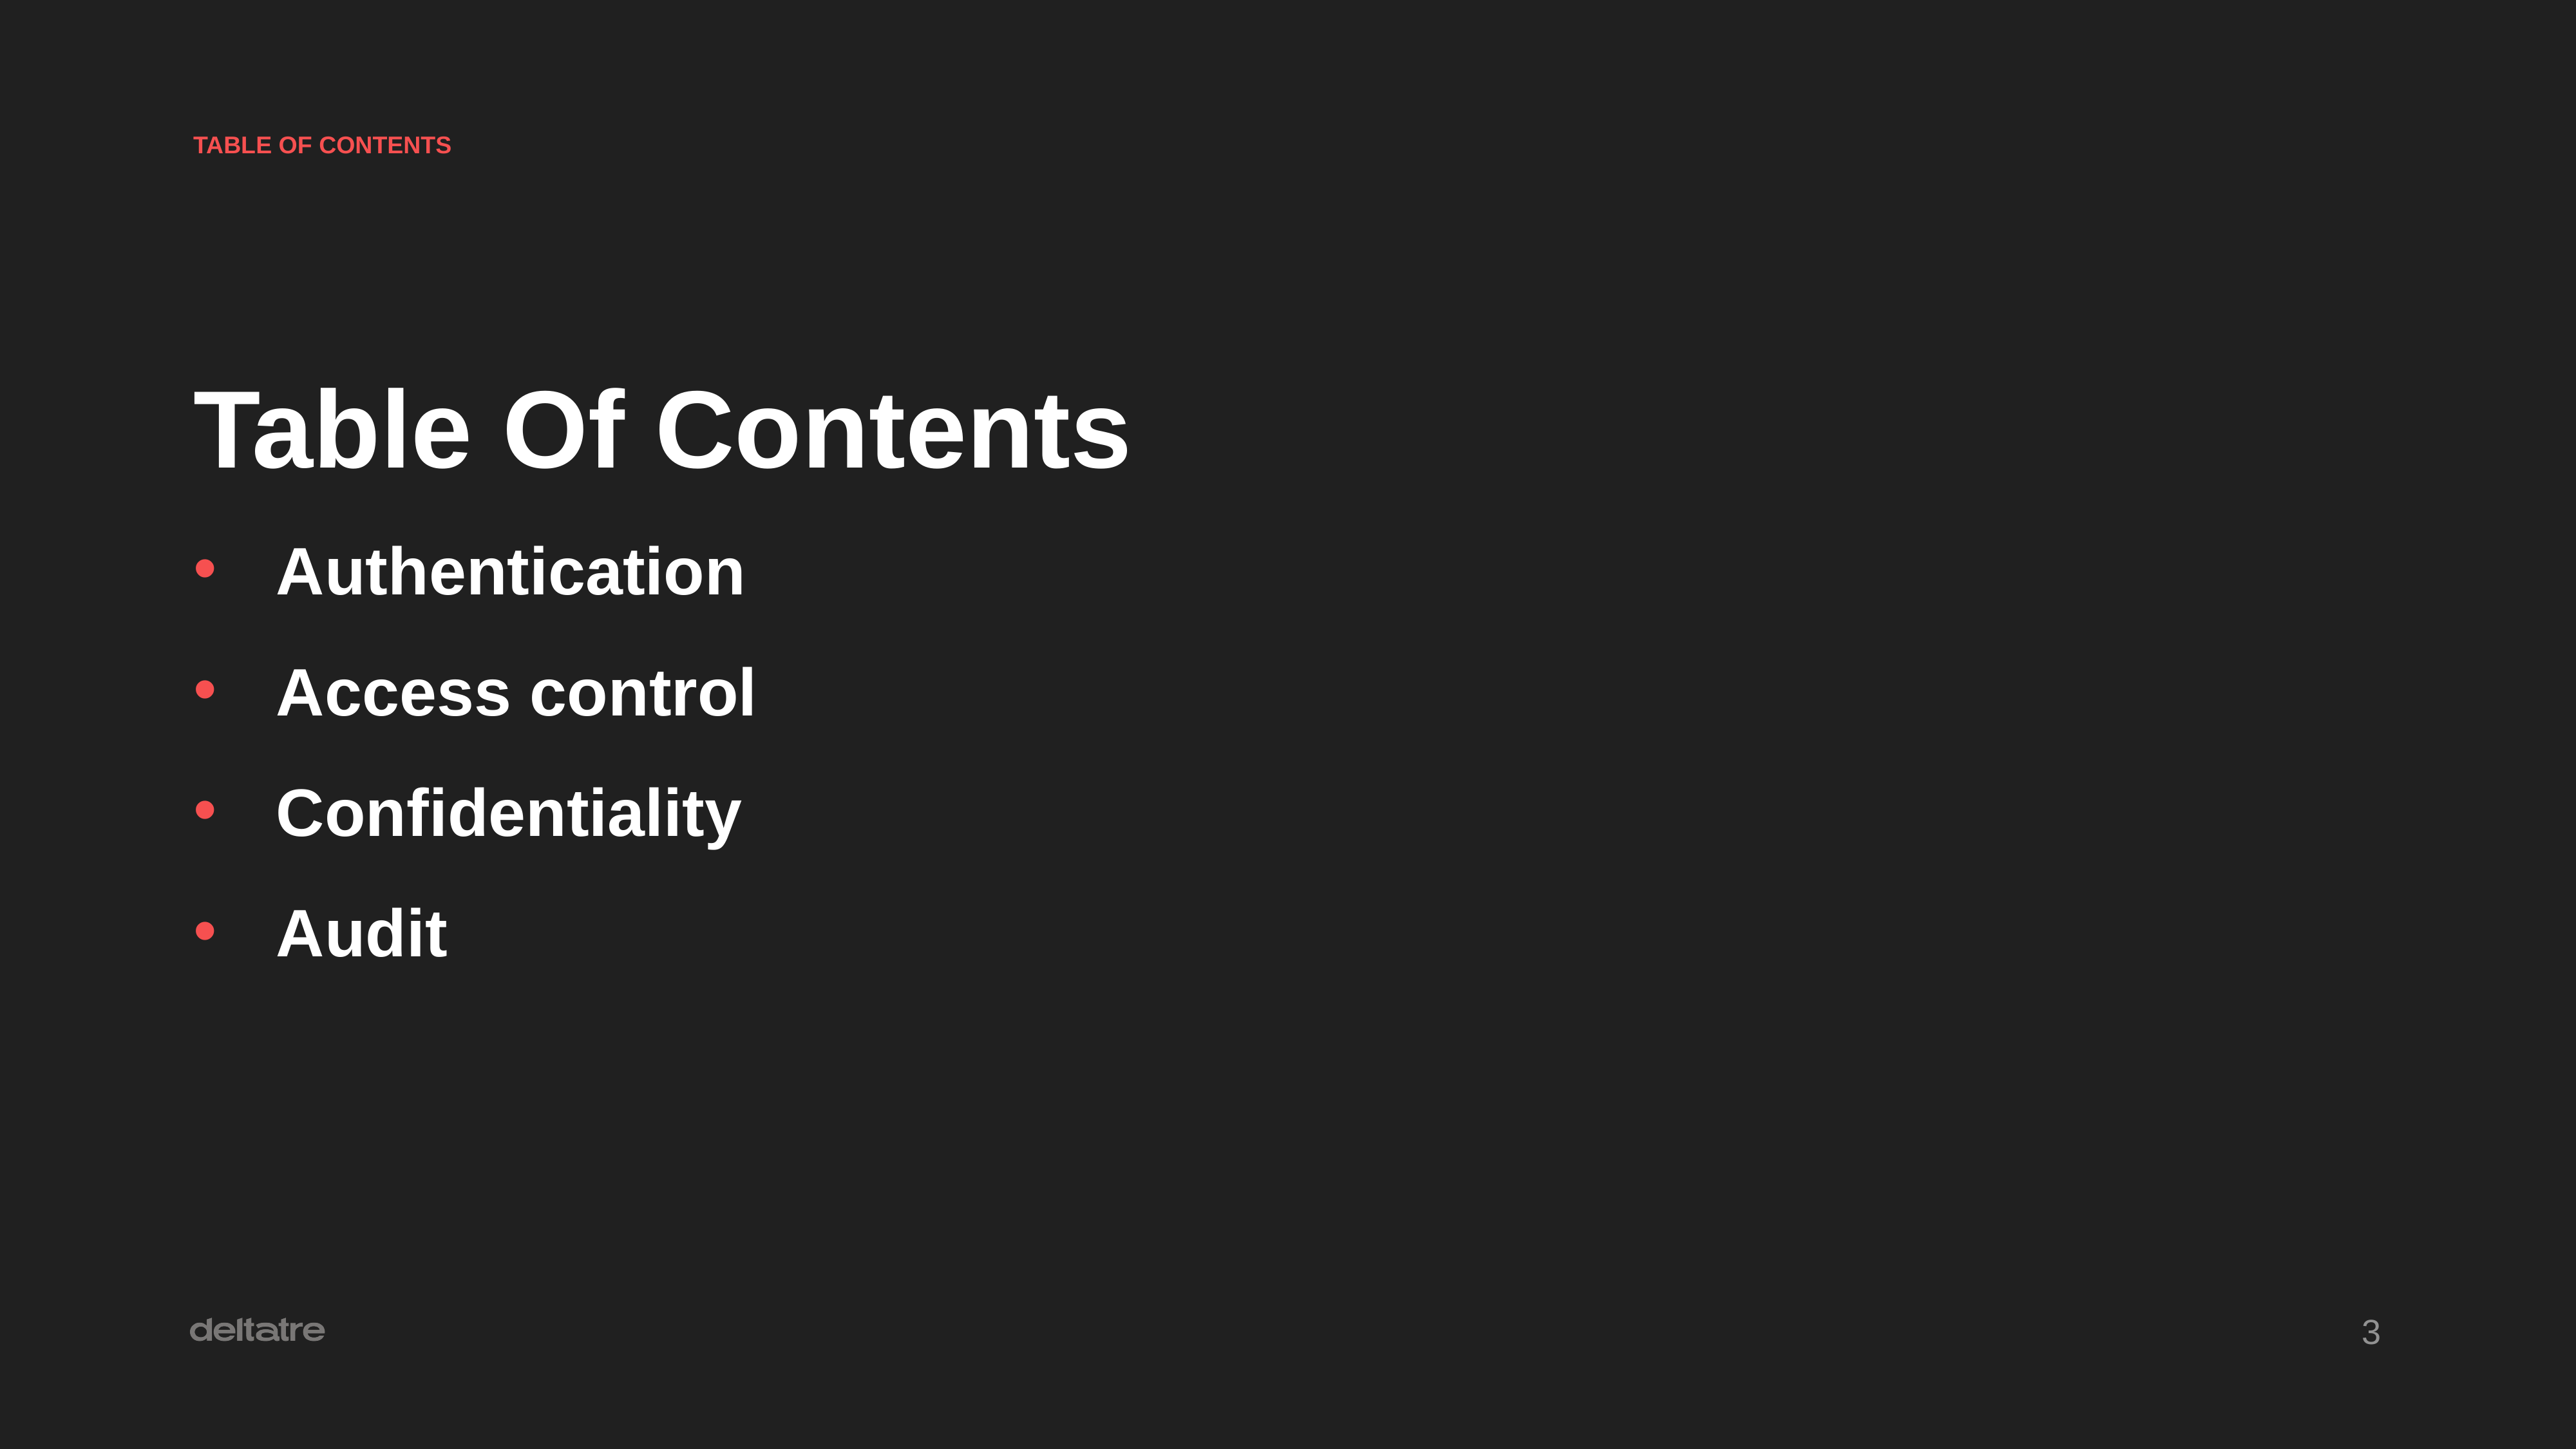

TABLE OF CONTENTS
Table Of Contents
Authentication
Access control
Confidentiality
Audit
3